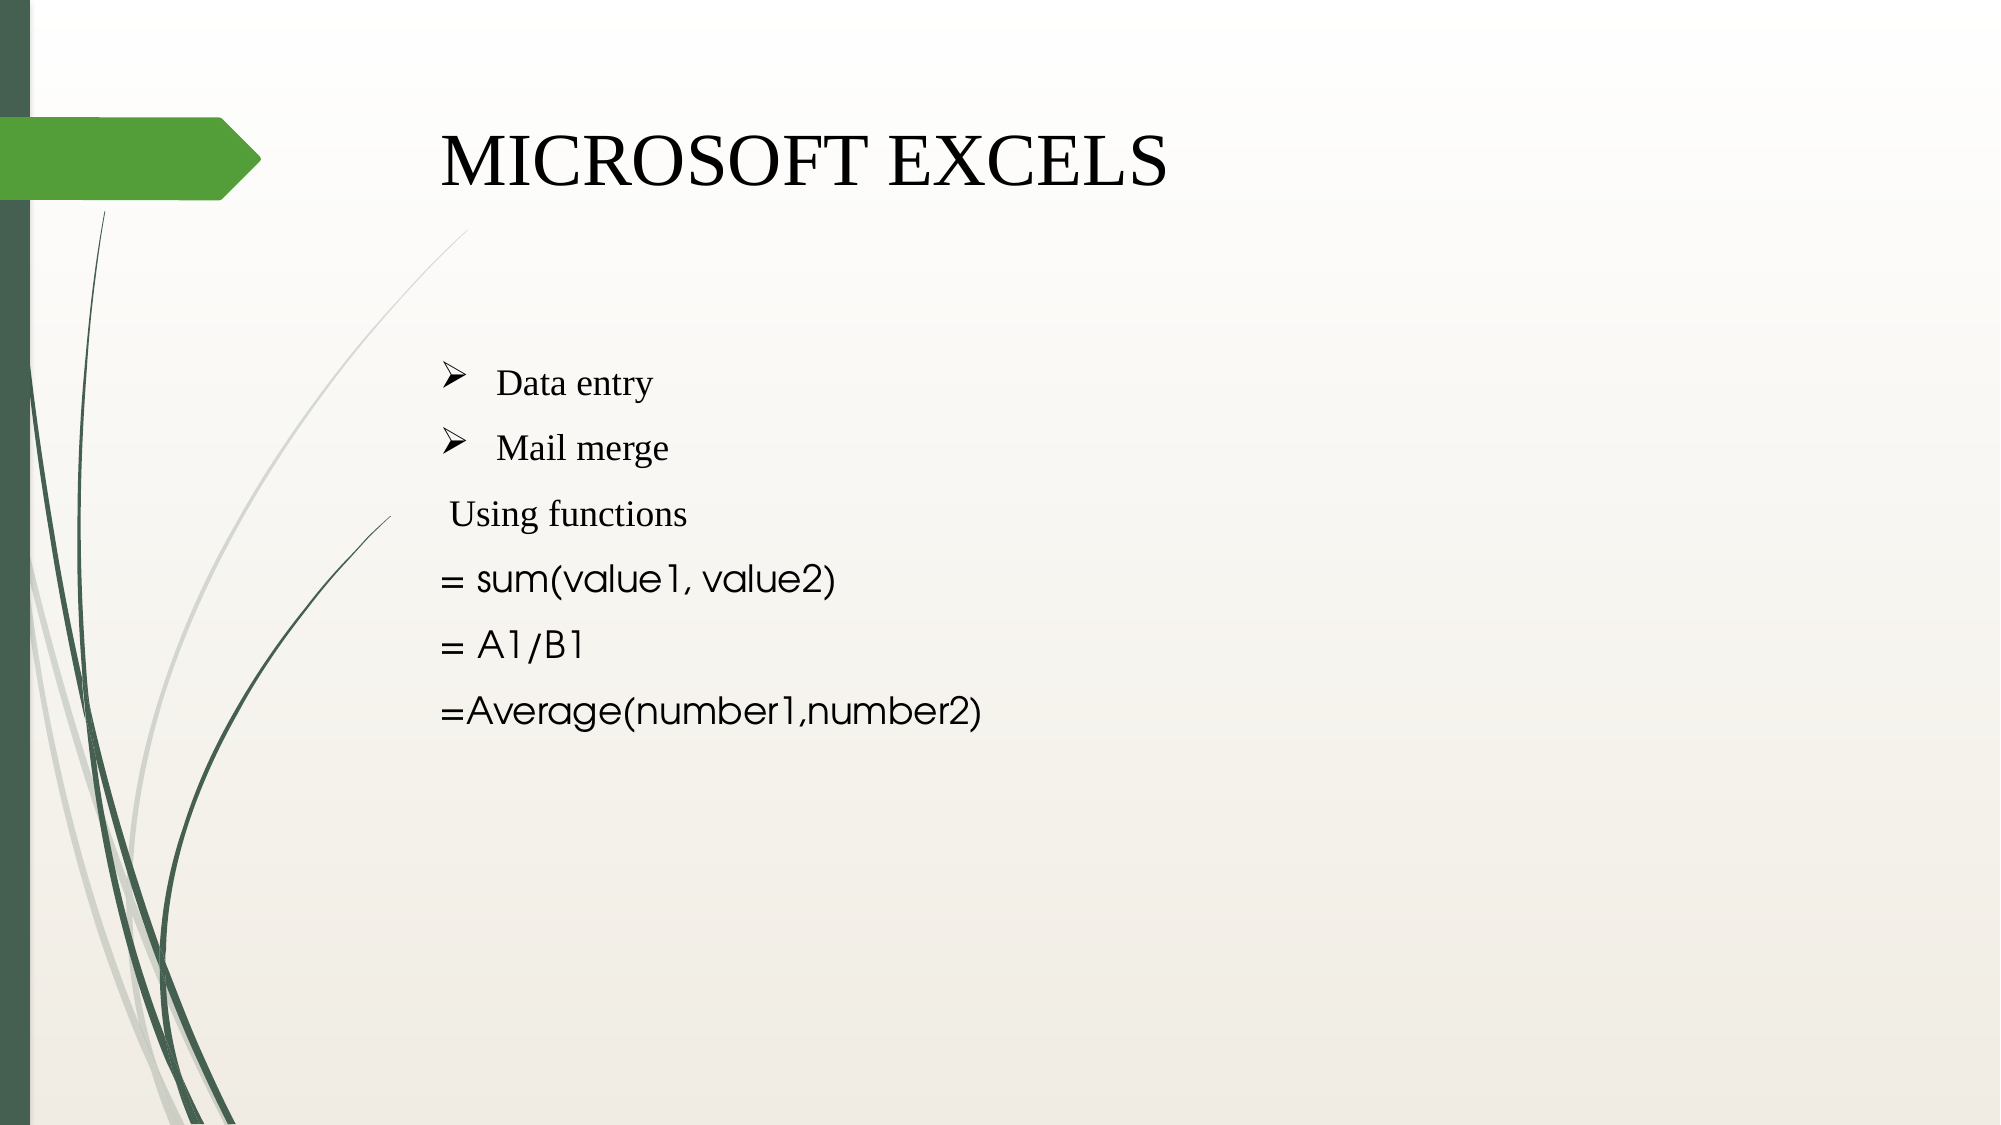

# MICROSOFT EXCELS
Data entry
Mail merge
 Using functions
= sum(value1, value2)
= A1/B1
=Average(number1,number2)